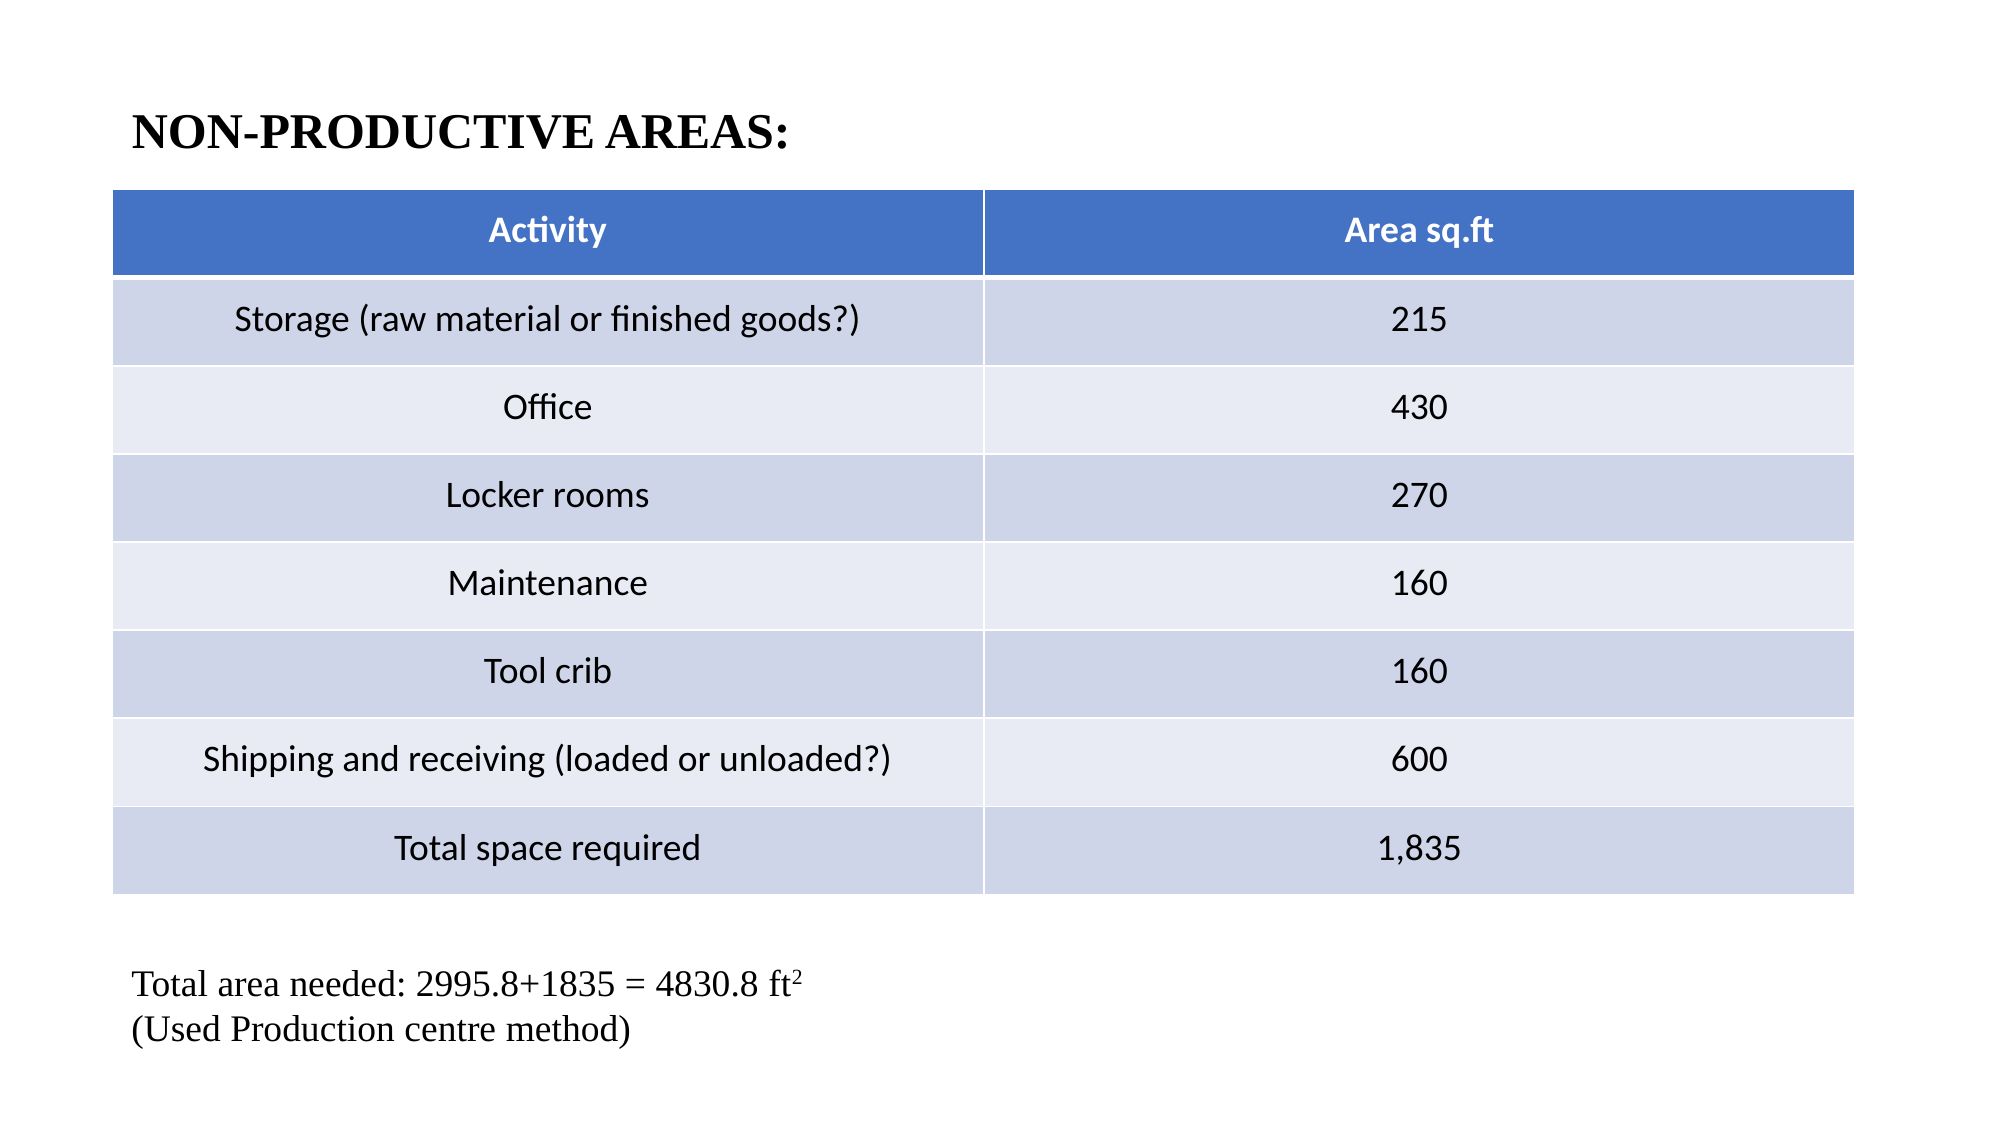

NON-PRODUCTIVE AREAS:
| Activity | Area sq.ft |
| --- | --- |
| Storage (raw material or finished goods?) | 215 |
| Office | 430 |
| Locker rooms | 270 |
| Maintenance | 160 |
| Tool crib | 160 |
| Shipping and receiving (loaded or unloaded?) | 600 |
| Total space required | 1,835 |
Total area needed: 2995.8+1835 = 4830.8 ft2
(Used Production centre method)